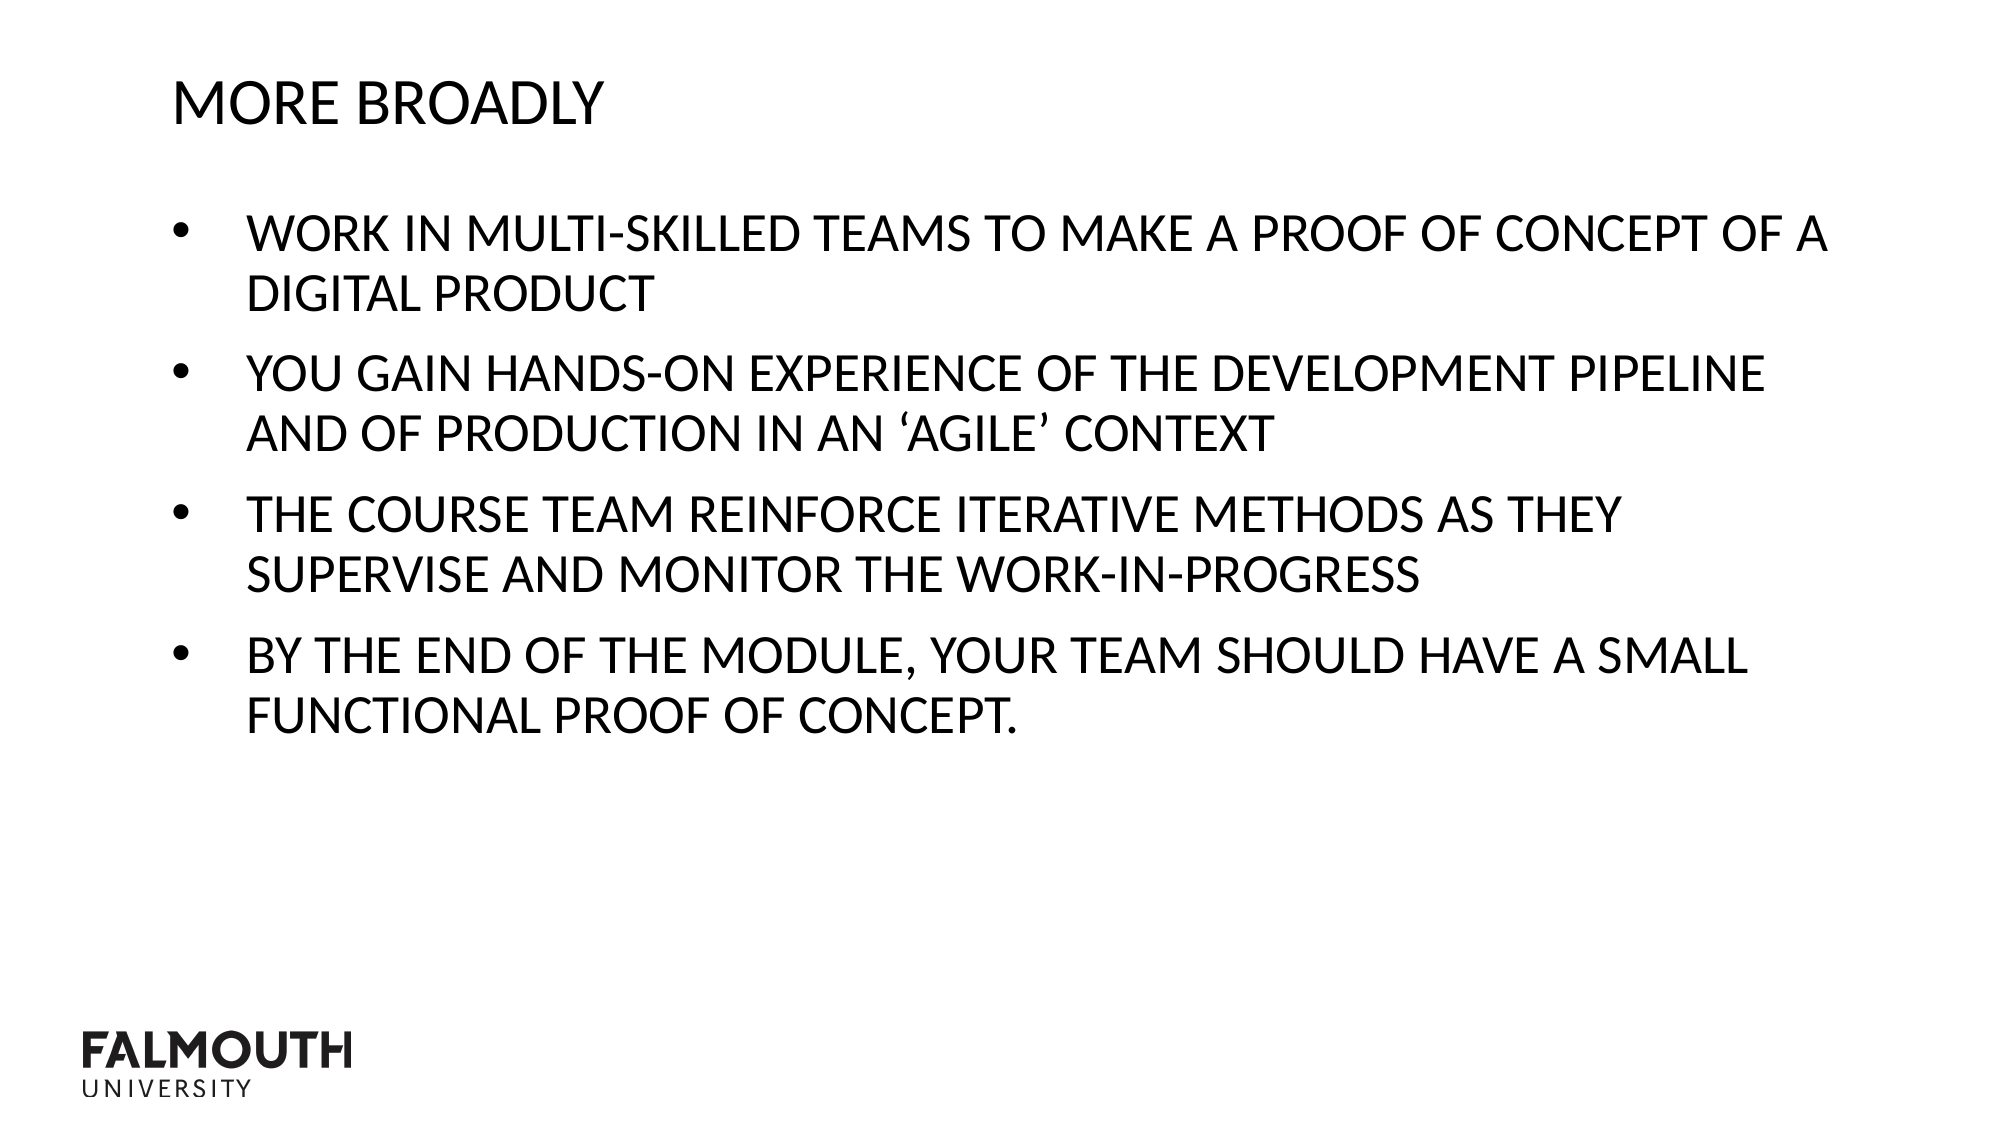

More Broadly
work in multi-skilled teams to make a proof of concept of a digital product
You gain hands-on experience of the development pipeline and of production in an ‘agile’ context
The course team reinforce iterative methods as they supervise and monitor the work-in-progress
By the end of the module, your team should have a small functional proof of concept.